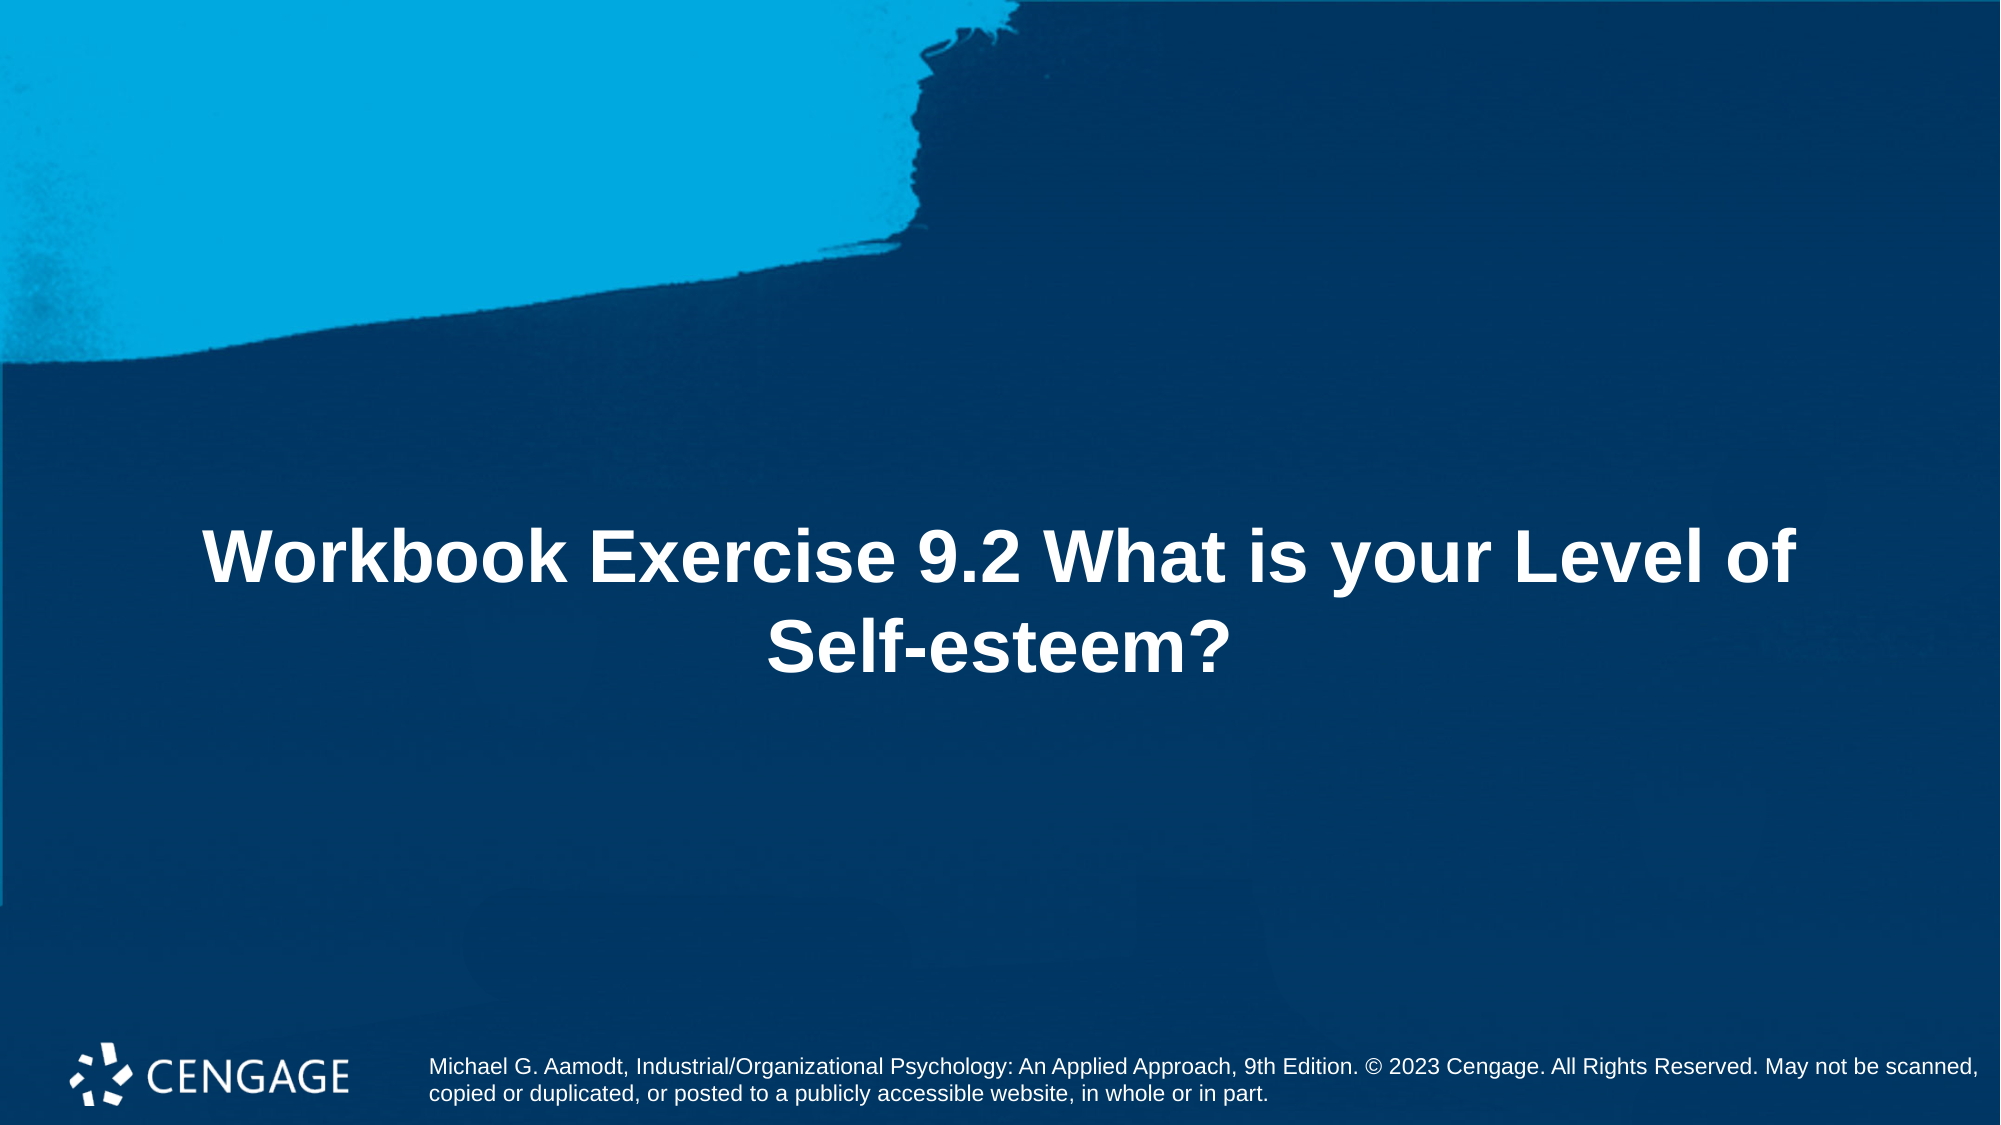

# Workbook Exercise 9.2 What is your Level of Self-esteem?